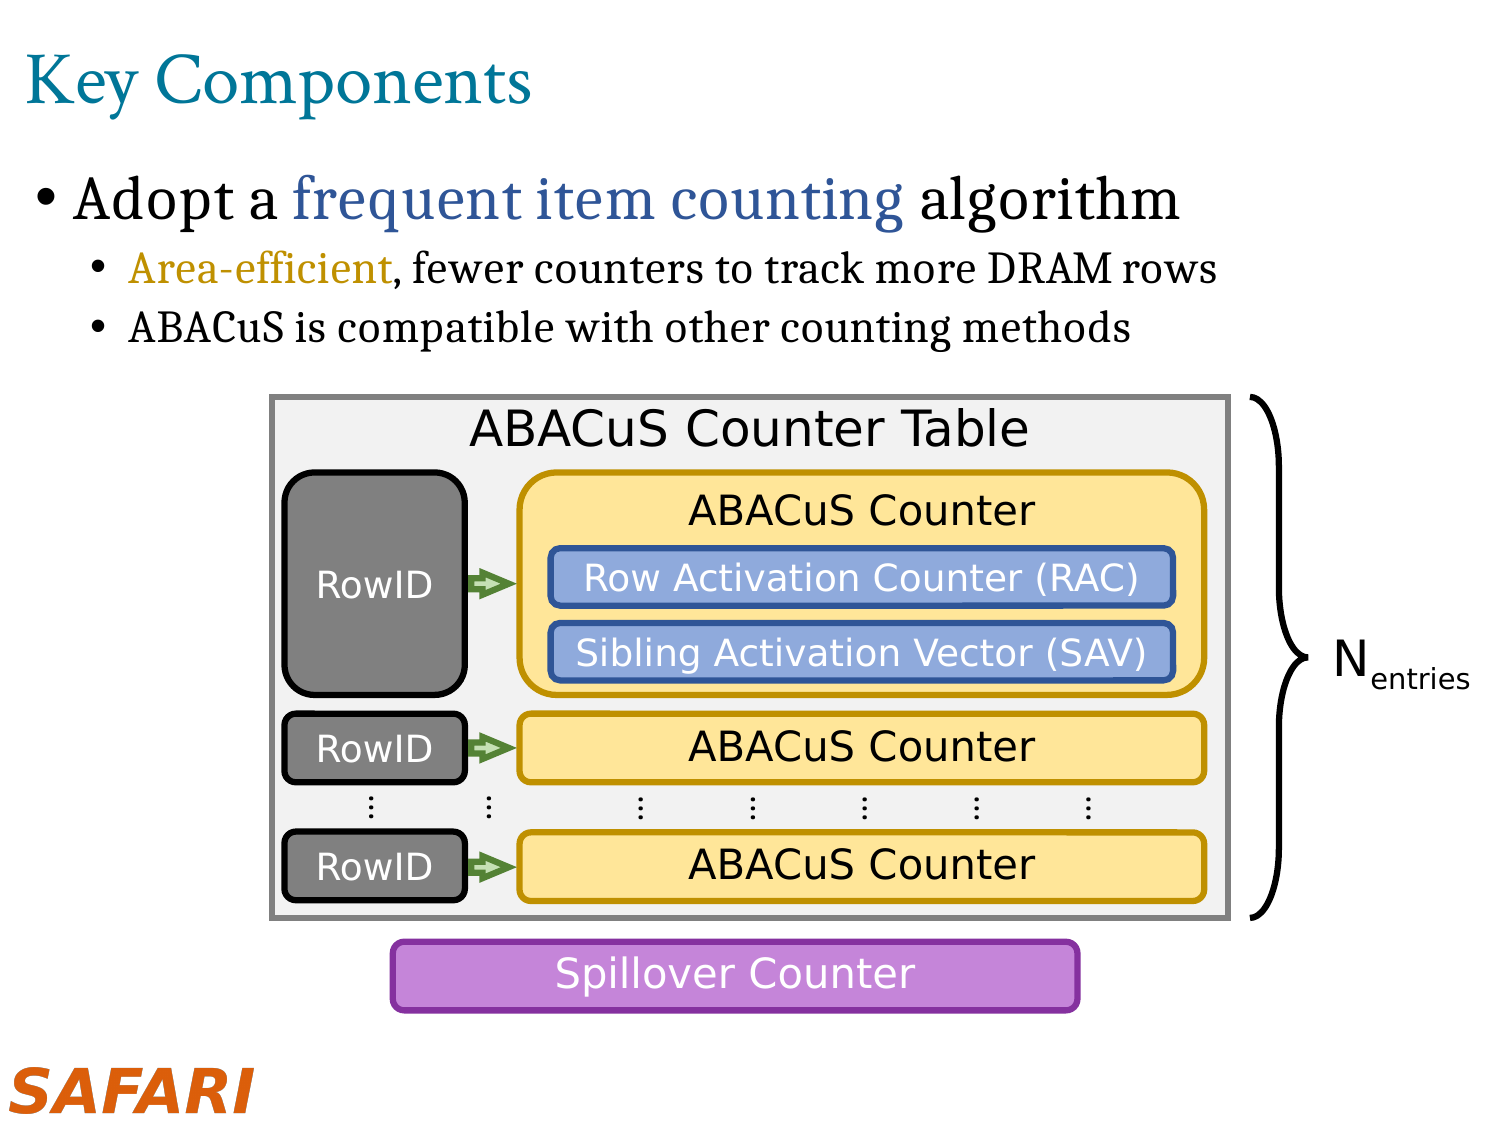

# Key Components
Adopt a frequent item counting algorithm
Area-efficient, fewer counters to track more DRAM rows
ABACuS is compatible with other counting methods

ABACuS Counter Table

RowID
ABACuS Counter
Row Activation Counter (RAC)

Nentries
Sibling Activation Vector (SAV)
RowID
ABACuS Counter

…
…
…
…
…
…
…
RowID
ABACuS Counter

Spillover Counter